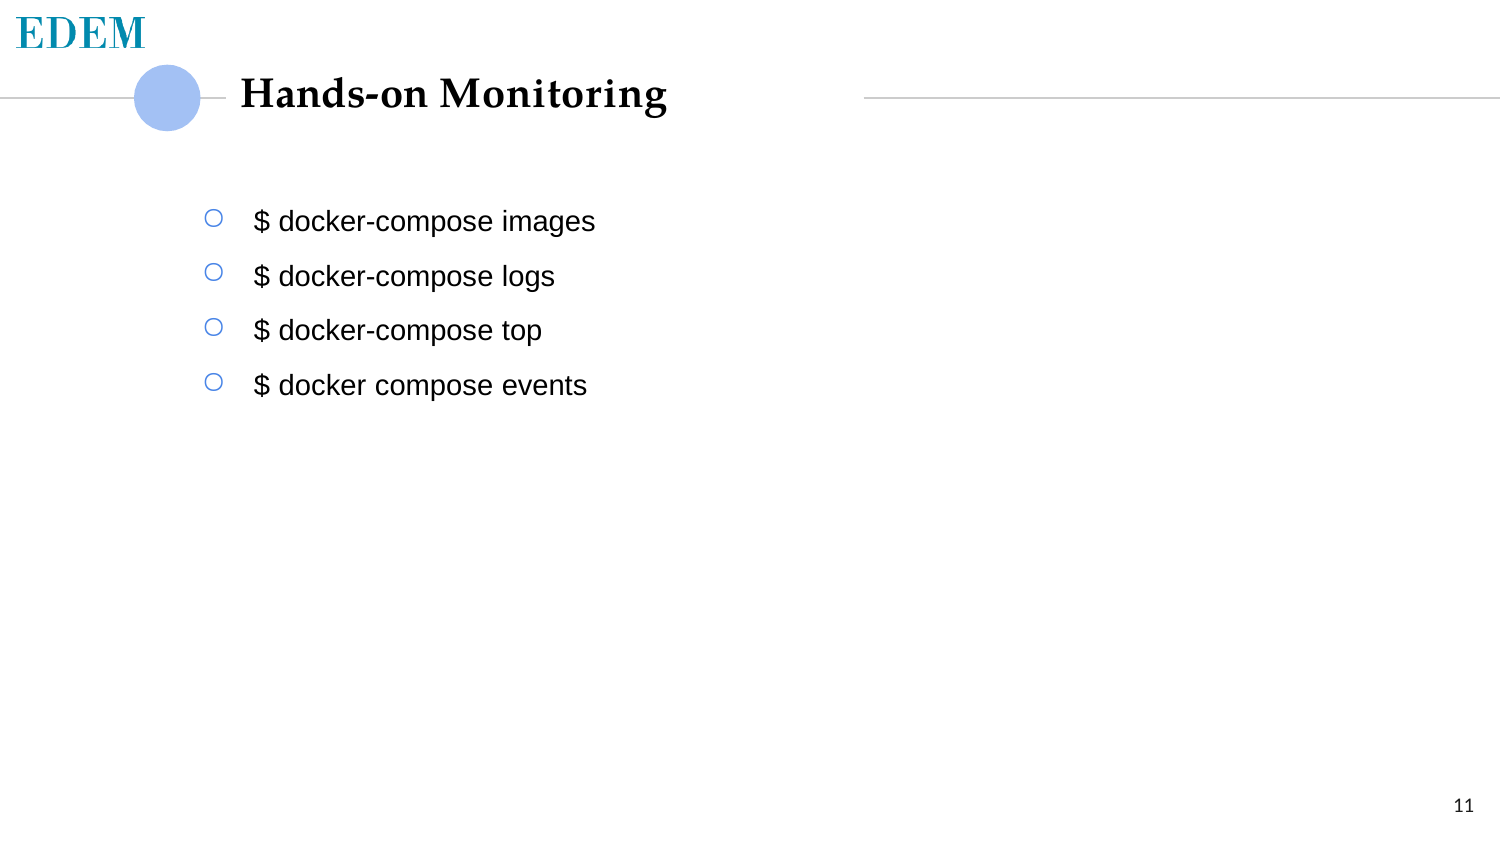

# Hands-on Monitoring

$ docker-compose images
$ docker-compose logs
$ docker-compose top
$ docker compose events
11